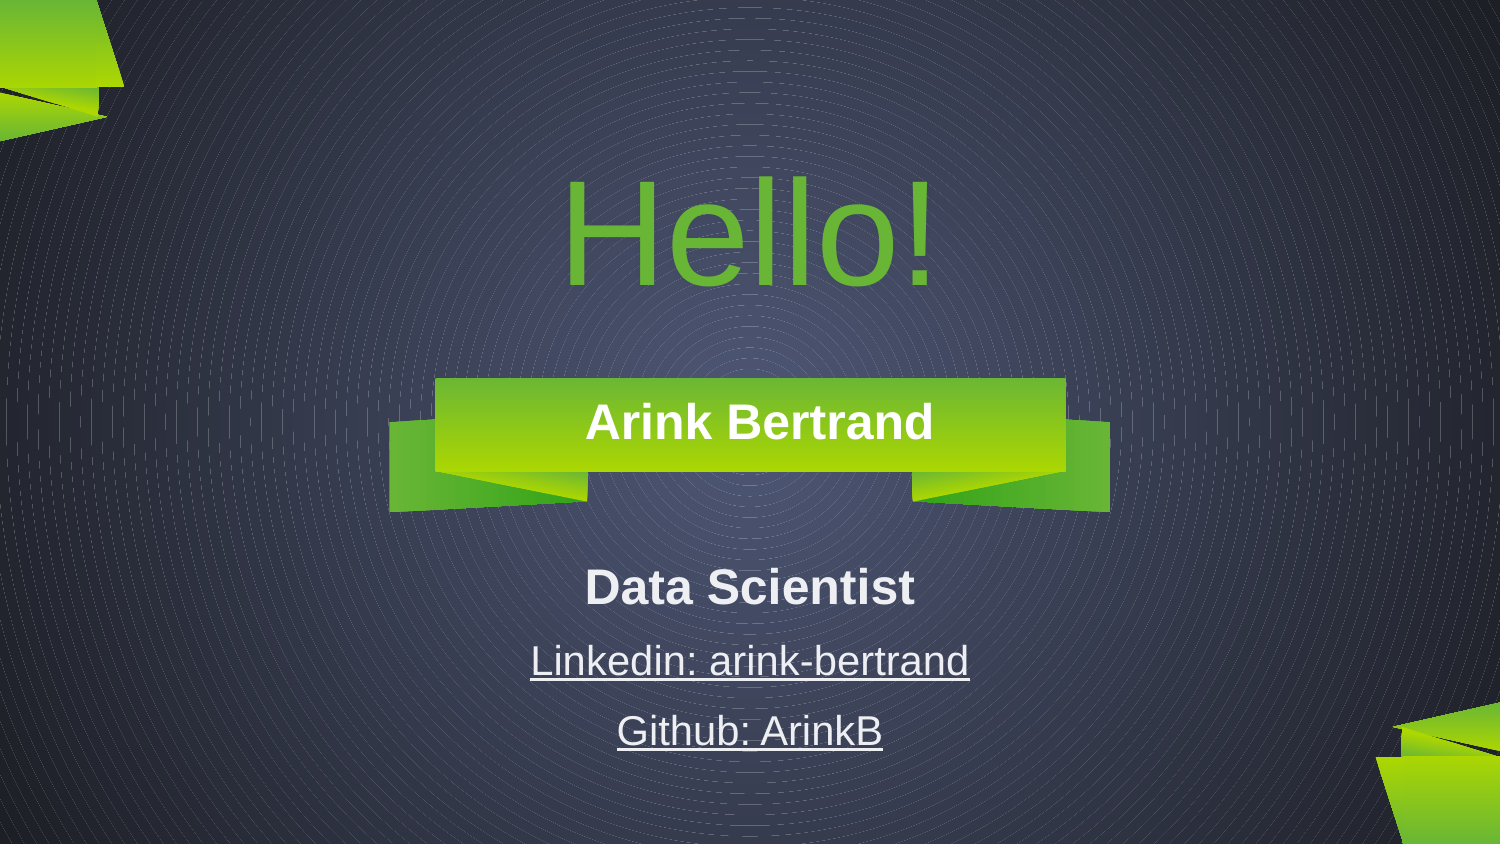

Hello!

Arink Bertrand
Data Scientist
Linkedin: arink-bertrand
Github: ArinkB